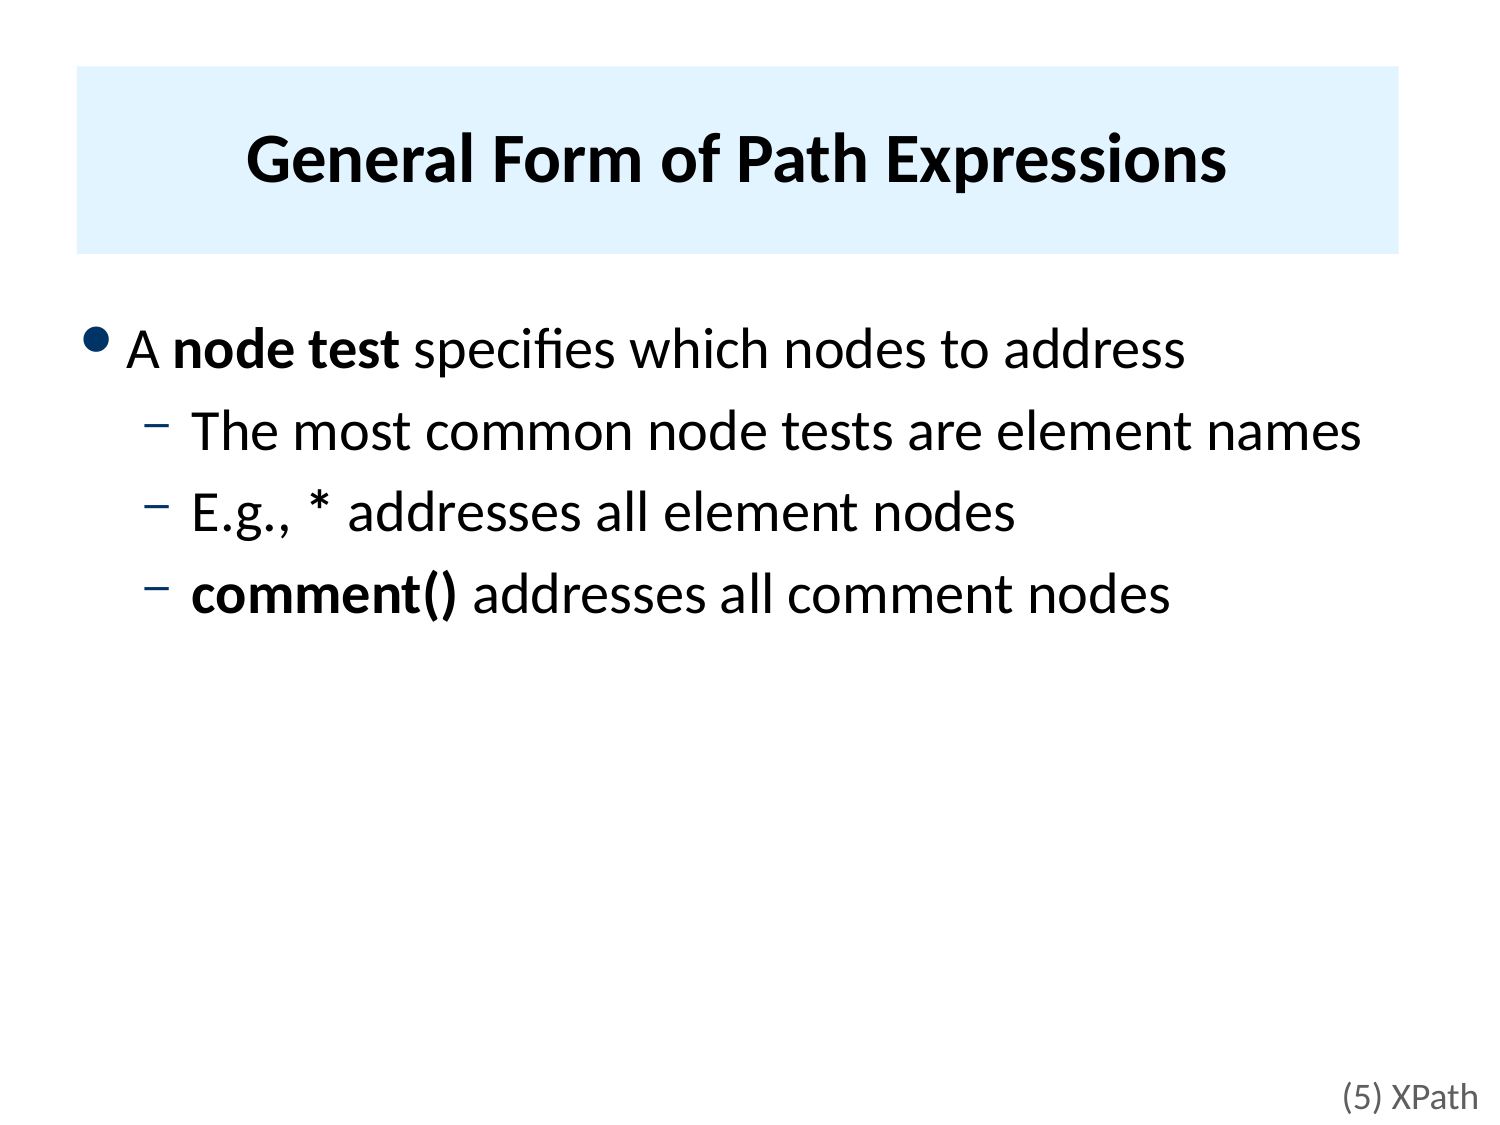

# General Form of Path Expressions
A node test specifies which nodes to address
The most common node tests are element names
E.g., * addresses all element nodes
comment() addresses all comment nodes

(5) XPath